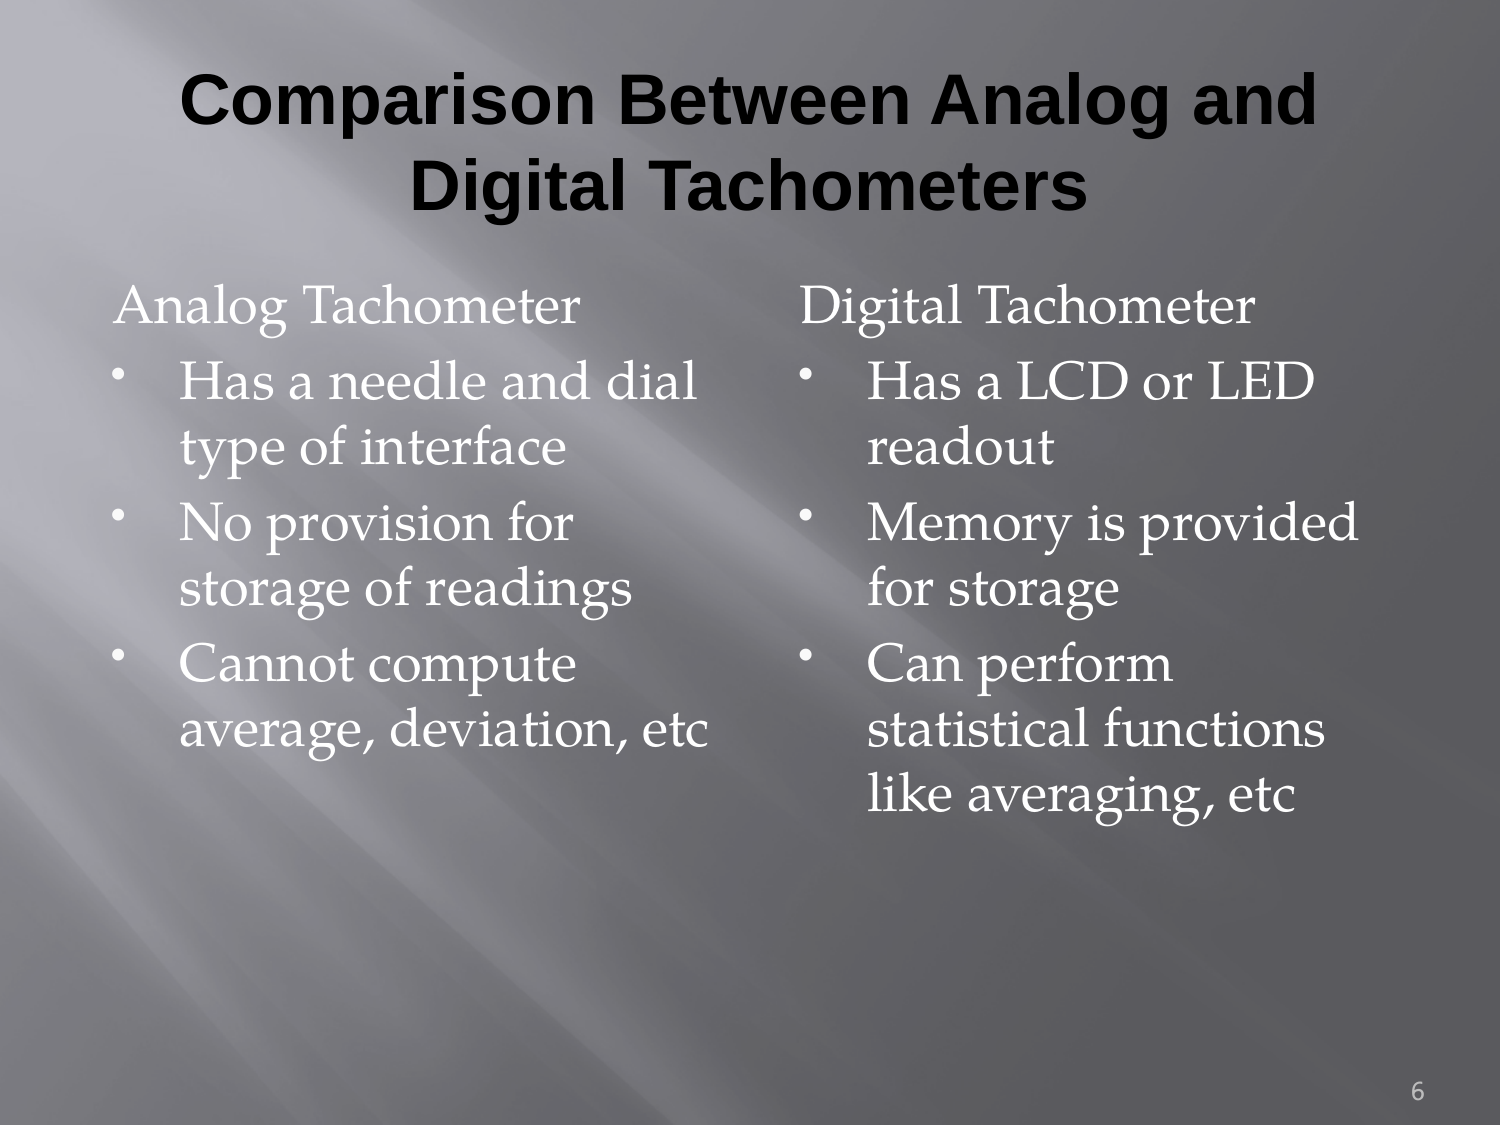

# Comparison Between Analog and Digital Tachometers
Analog Tachometer
Has a needle and dial type of interface
No provision for storage of readings
Cannot compute average, deviation, etc
Digital Tachometer
Has a LCD or LED readout
Memory is provided for storage
Can perform statistical functions like averaging, etc
6